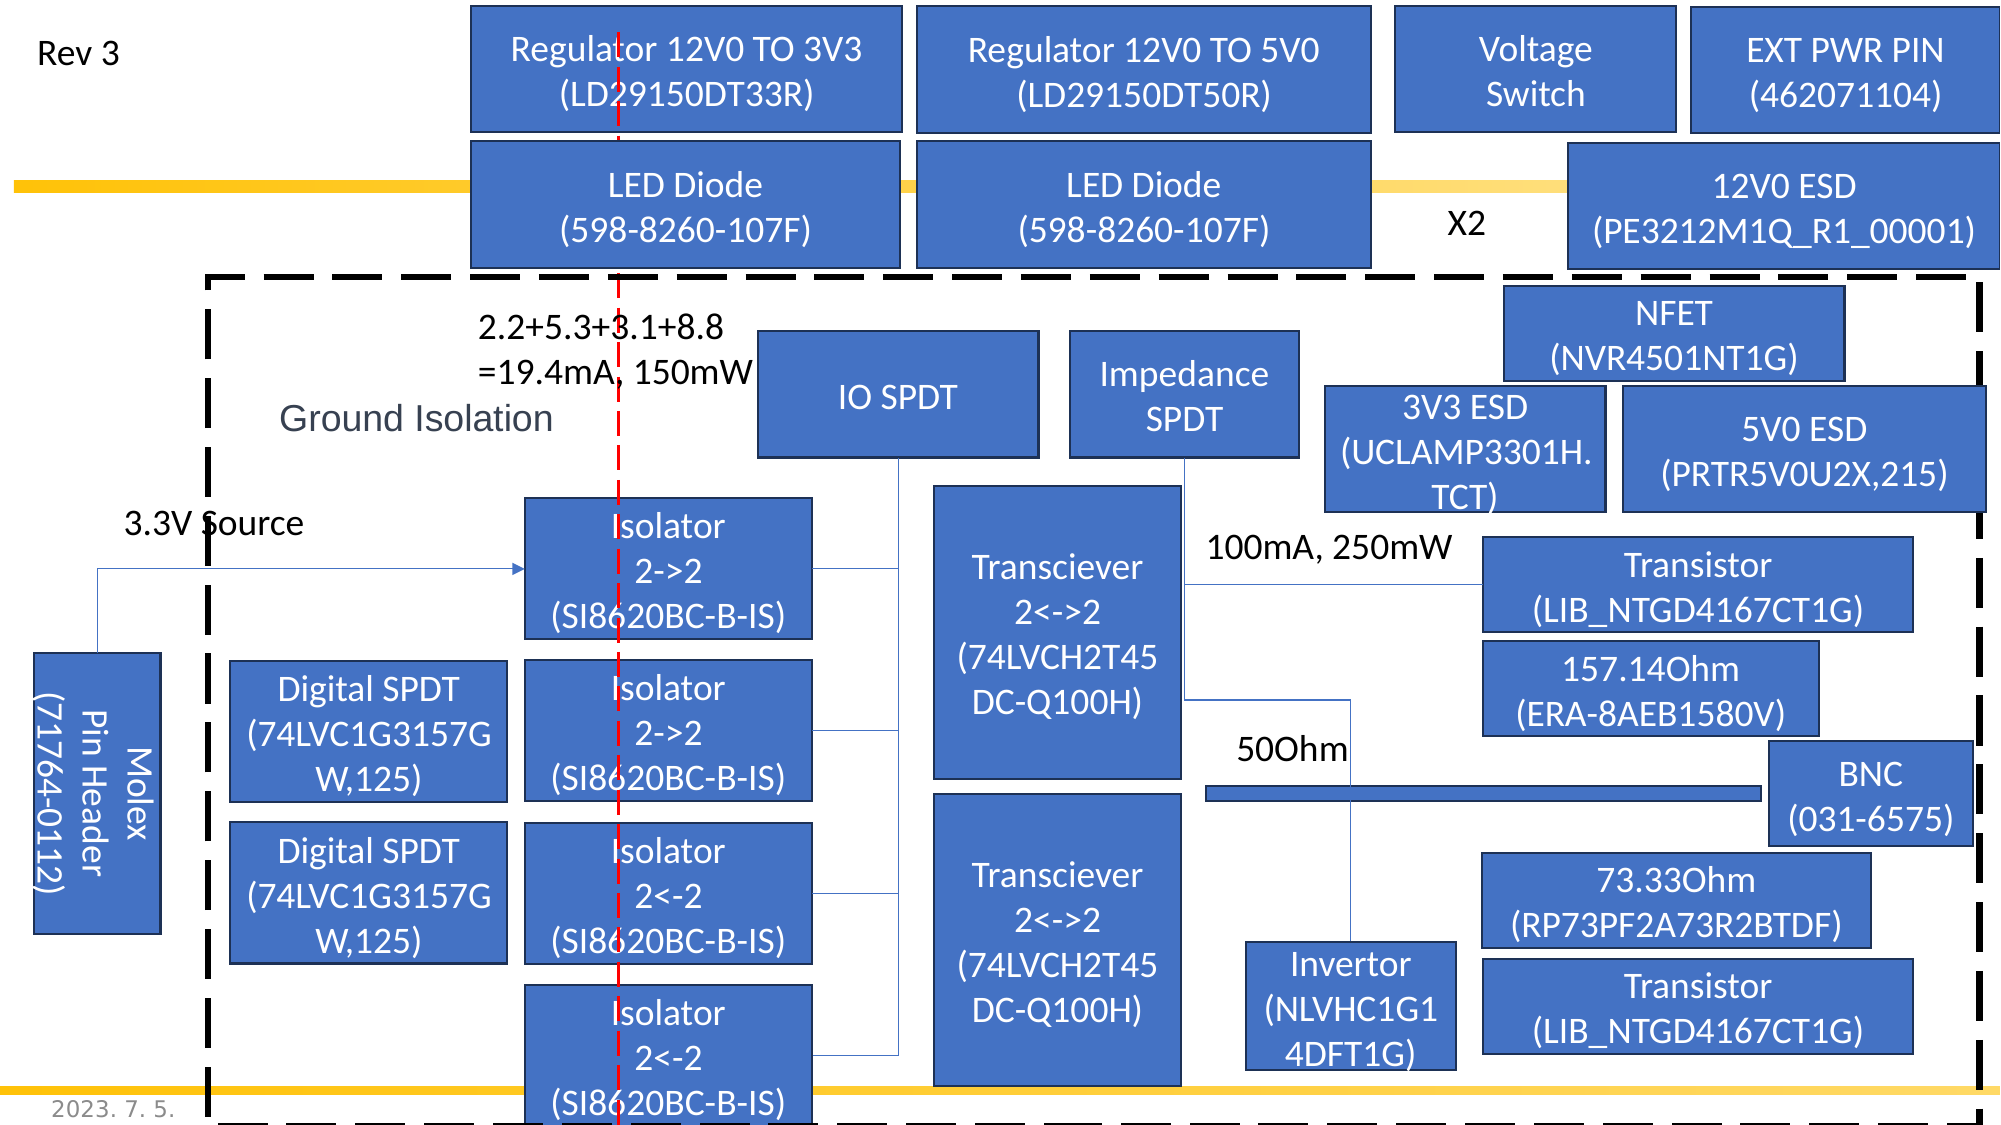

Regulator 12V0 TO 3V3
(LD29150DT33R)
Voltage
Switch
Regulator 12V0 TO 5V0
(LD29150DT50R)
EXT PWR PIN
(462071104)
Rev 3
LED Diode
(598-8260-107F)
LED Diode
(598-8260-107F)
12V0 ESD
(PE3212M1Q_R1_00001)
X2

NFET
(NVR4501NT1G)
2.2+5.3+3.1+8.8
=19.4mA, 150mW
IO SPDT
Impedance SPDT
3V3 ESD
(UCLAMP3301H.TCT)
5V0 ESD
(PRTR5V0U2X,215)
Ground Isolation
Transciever
2<->2
(74LVCH2T45DC-Q100H)
3.3V Source
Isolator
2->2
(SI8620BC-B-IS)
100mA, 250mW
Transistor
(LIB_NTGD4167CT1G)
157.14Ohm
(ERA-8AEB1580V)
Isolator
2->2
(SI8620BC-B-IS)
Digital SPDT
(74LVC1G3157GW,125)
50Ohm
Molex
Pin Header
(71764-0112)
BNC
(031-6575)

Transciever
2<->2
(74LVCH2T45DC-Q100H)
Digital SPDT
(74LVC1G3157GW,125)
Isolator
2<-2
(SI8620BC-B-IS)
73.33Ohm
(RP73PF2A73R2BTDF)
Invertor
(NLVHC1G14DFT1G)
Transistor
(LIB_NTGD4167CT1G)
Isolator
2<-2
(SI8620BC-B-IS)
2023. 7. 5.